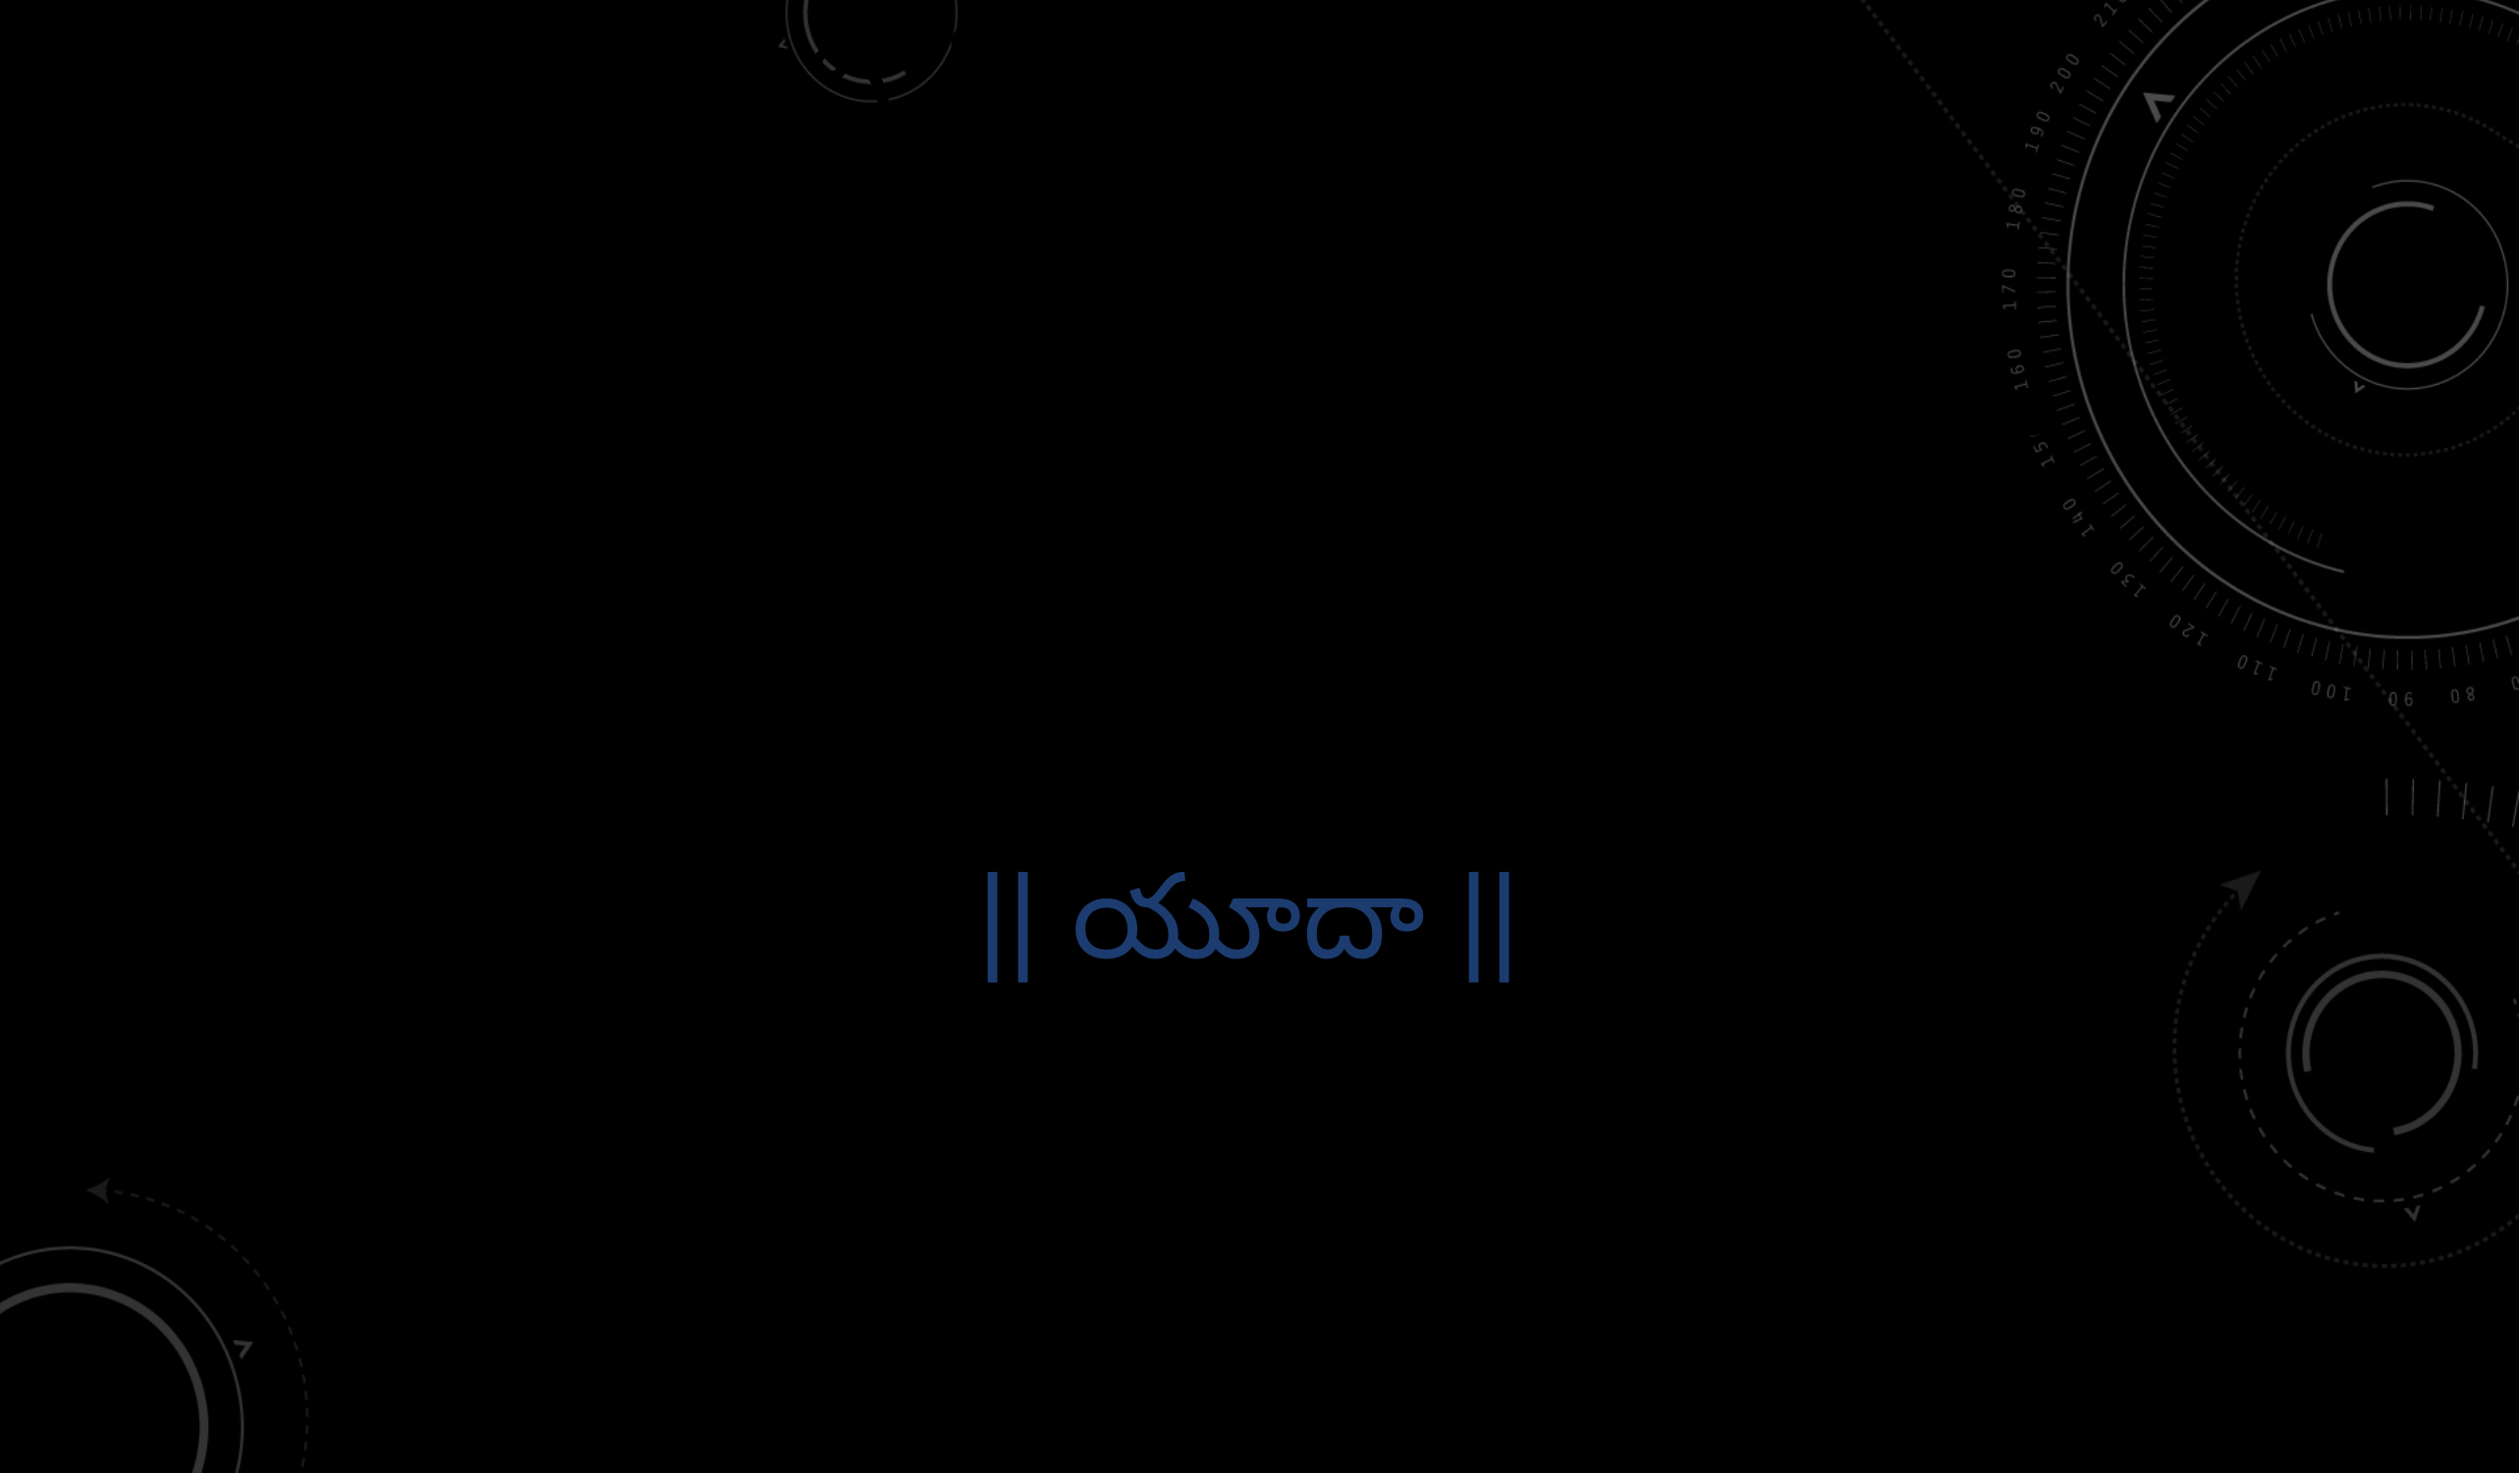

నీ నీతి కిరణాలకై
నా దిక్కు దెసలన్నీ నీవేనని
అనతి కాలానా ప్రధమ ఫలముగా
పక్వ పరిచిన నీకు
అసాద్యమైనది ఏమున్నది
|| యూదా ||